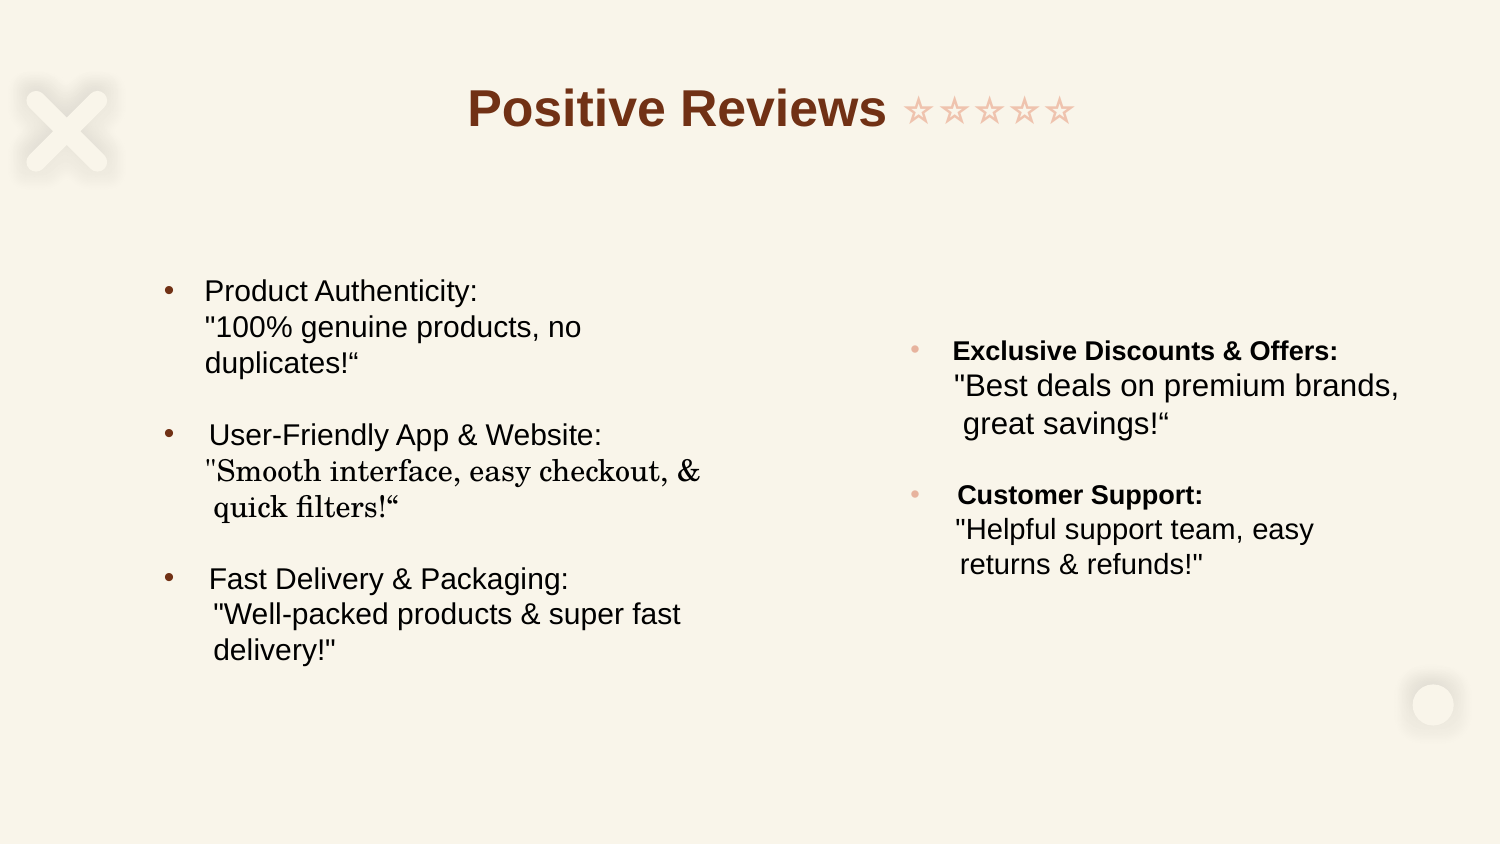

# Positive Reviews ⭐⭐⭐⭐⭐
Product Authenticity:
     "100% genuine products, no
     duplicates!“

User-Friendly App & Website:
     "Smooth interface, easy checkout, &
      quick filters!“

Fast Delivery & Packaging:
      "Well-packed products & super fast
      delivery!"

Exclusive Discounts & Offers:
     "Best deals on premium brands,
      great savings!“

Customer Support:
      "Helpful support team, easy
      returns & refunds!"